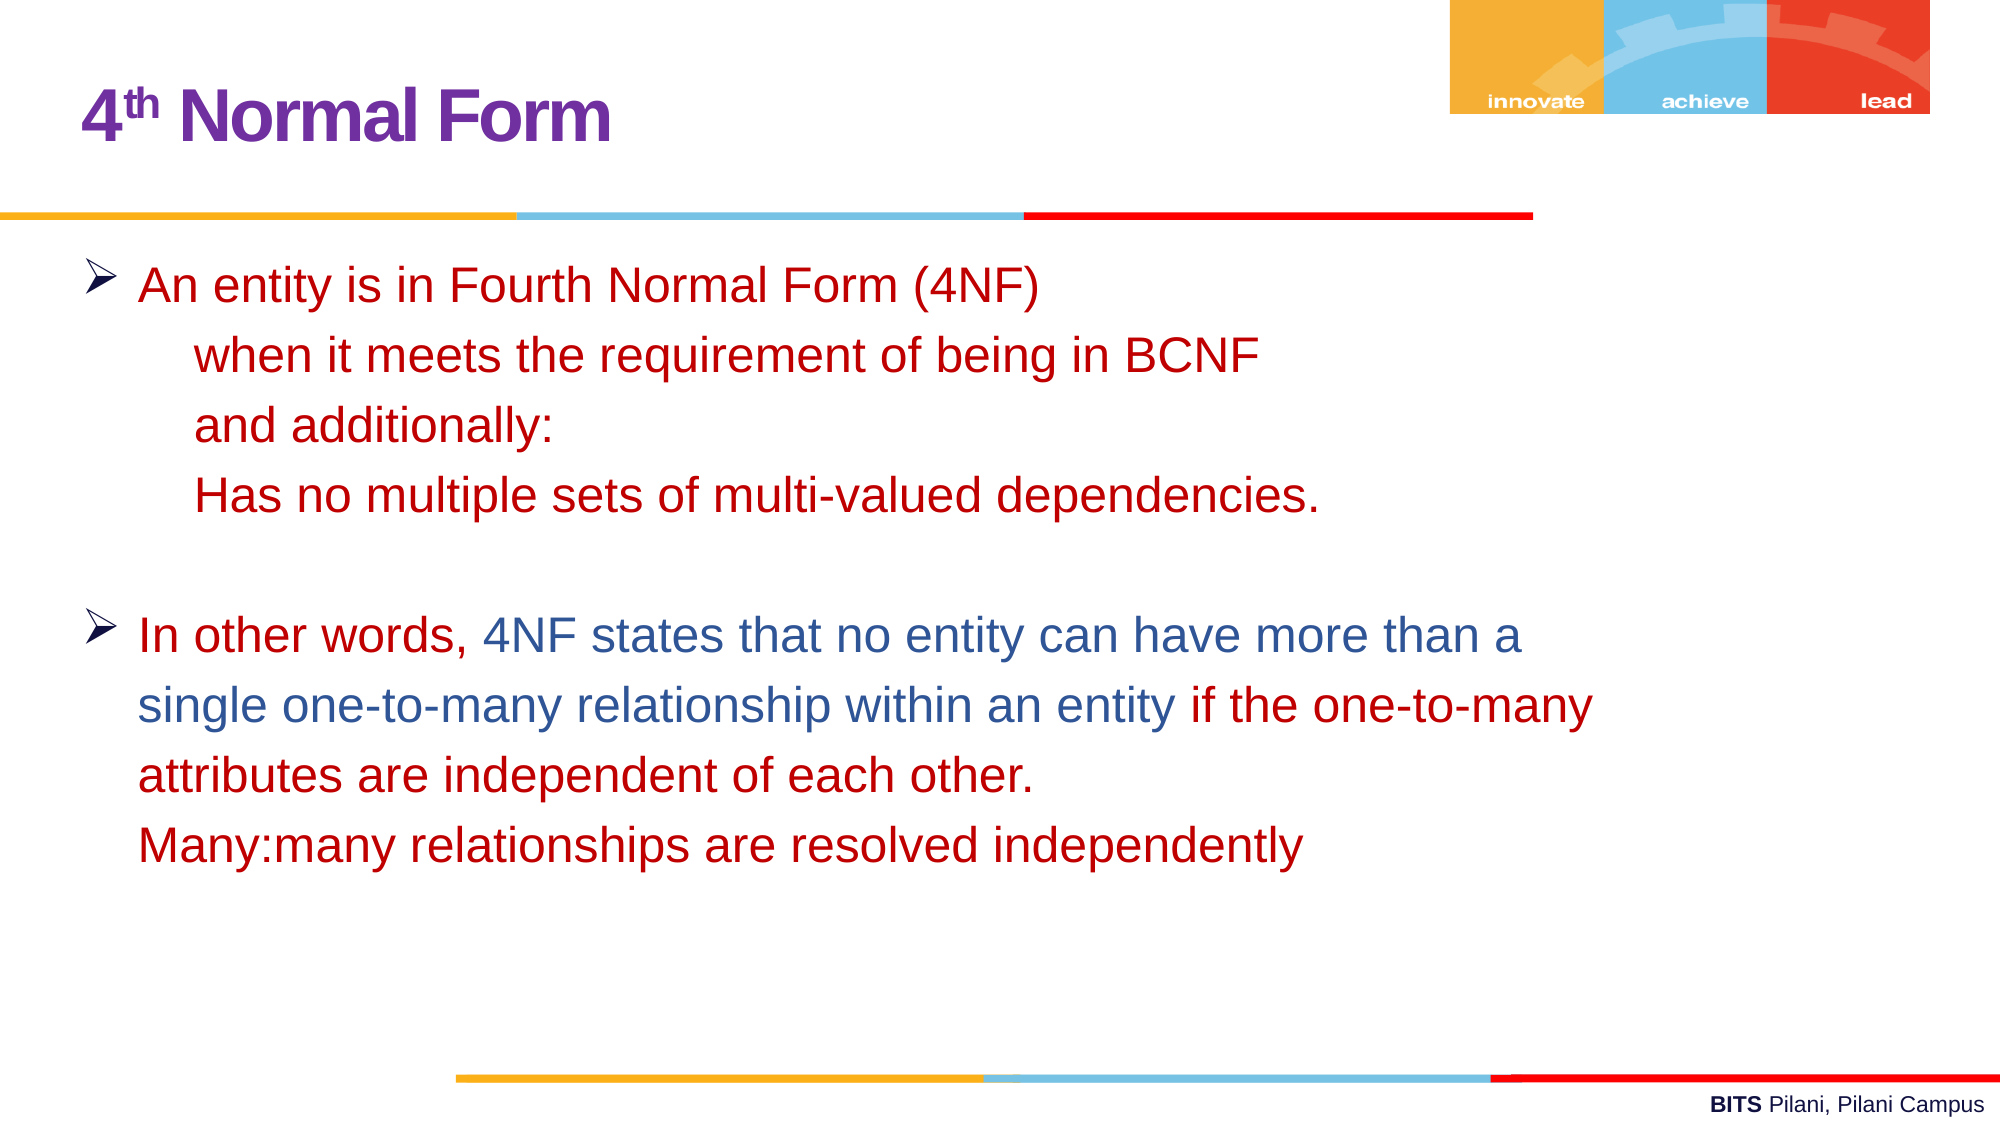

4th Normal Form
An entity is in Fourth Normal Form (4NF)
        when it meets the requirement of being in BCNF
        and additionally:
        Has no multiple sets of multi-valued dependencies.

In other words, 4NF states that no entity can have more than a
    single one-to-many relationship within an entity if the one-to-many
    attributes are independent of each other.
    Many:many relationships are resolved independently